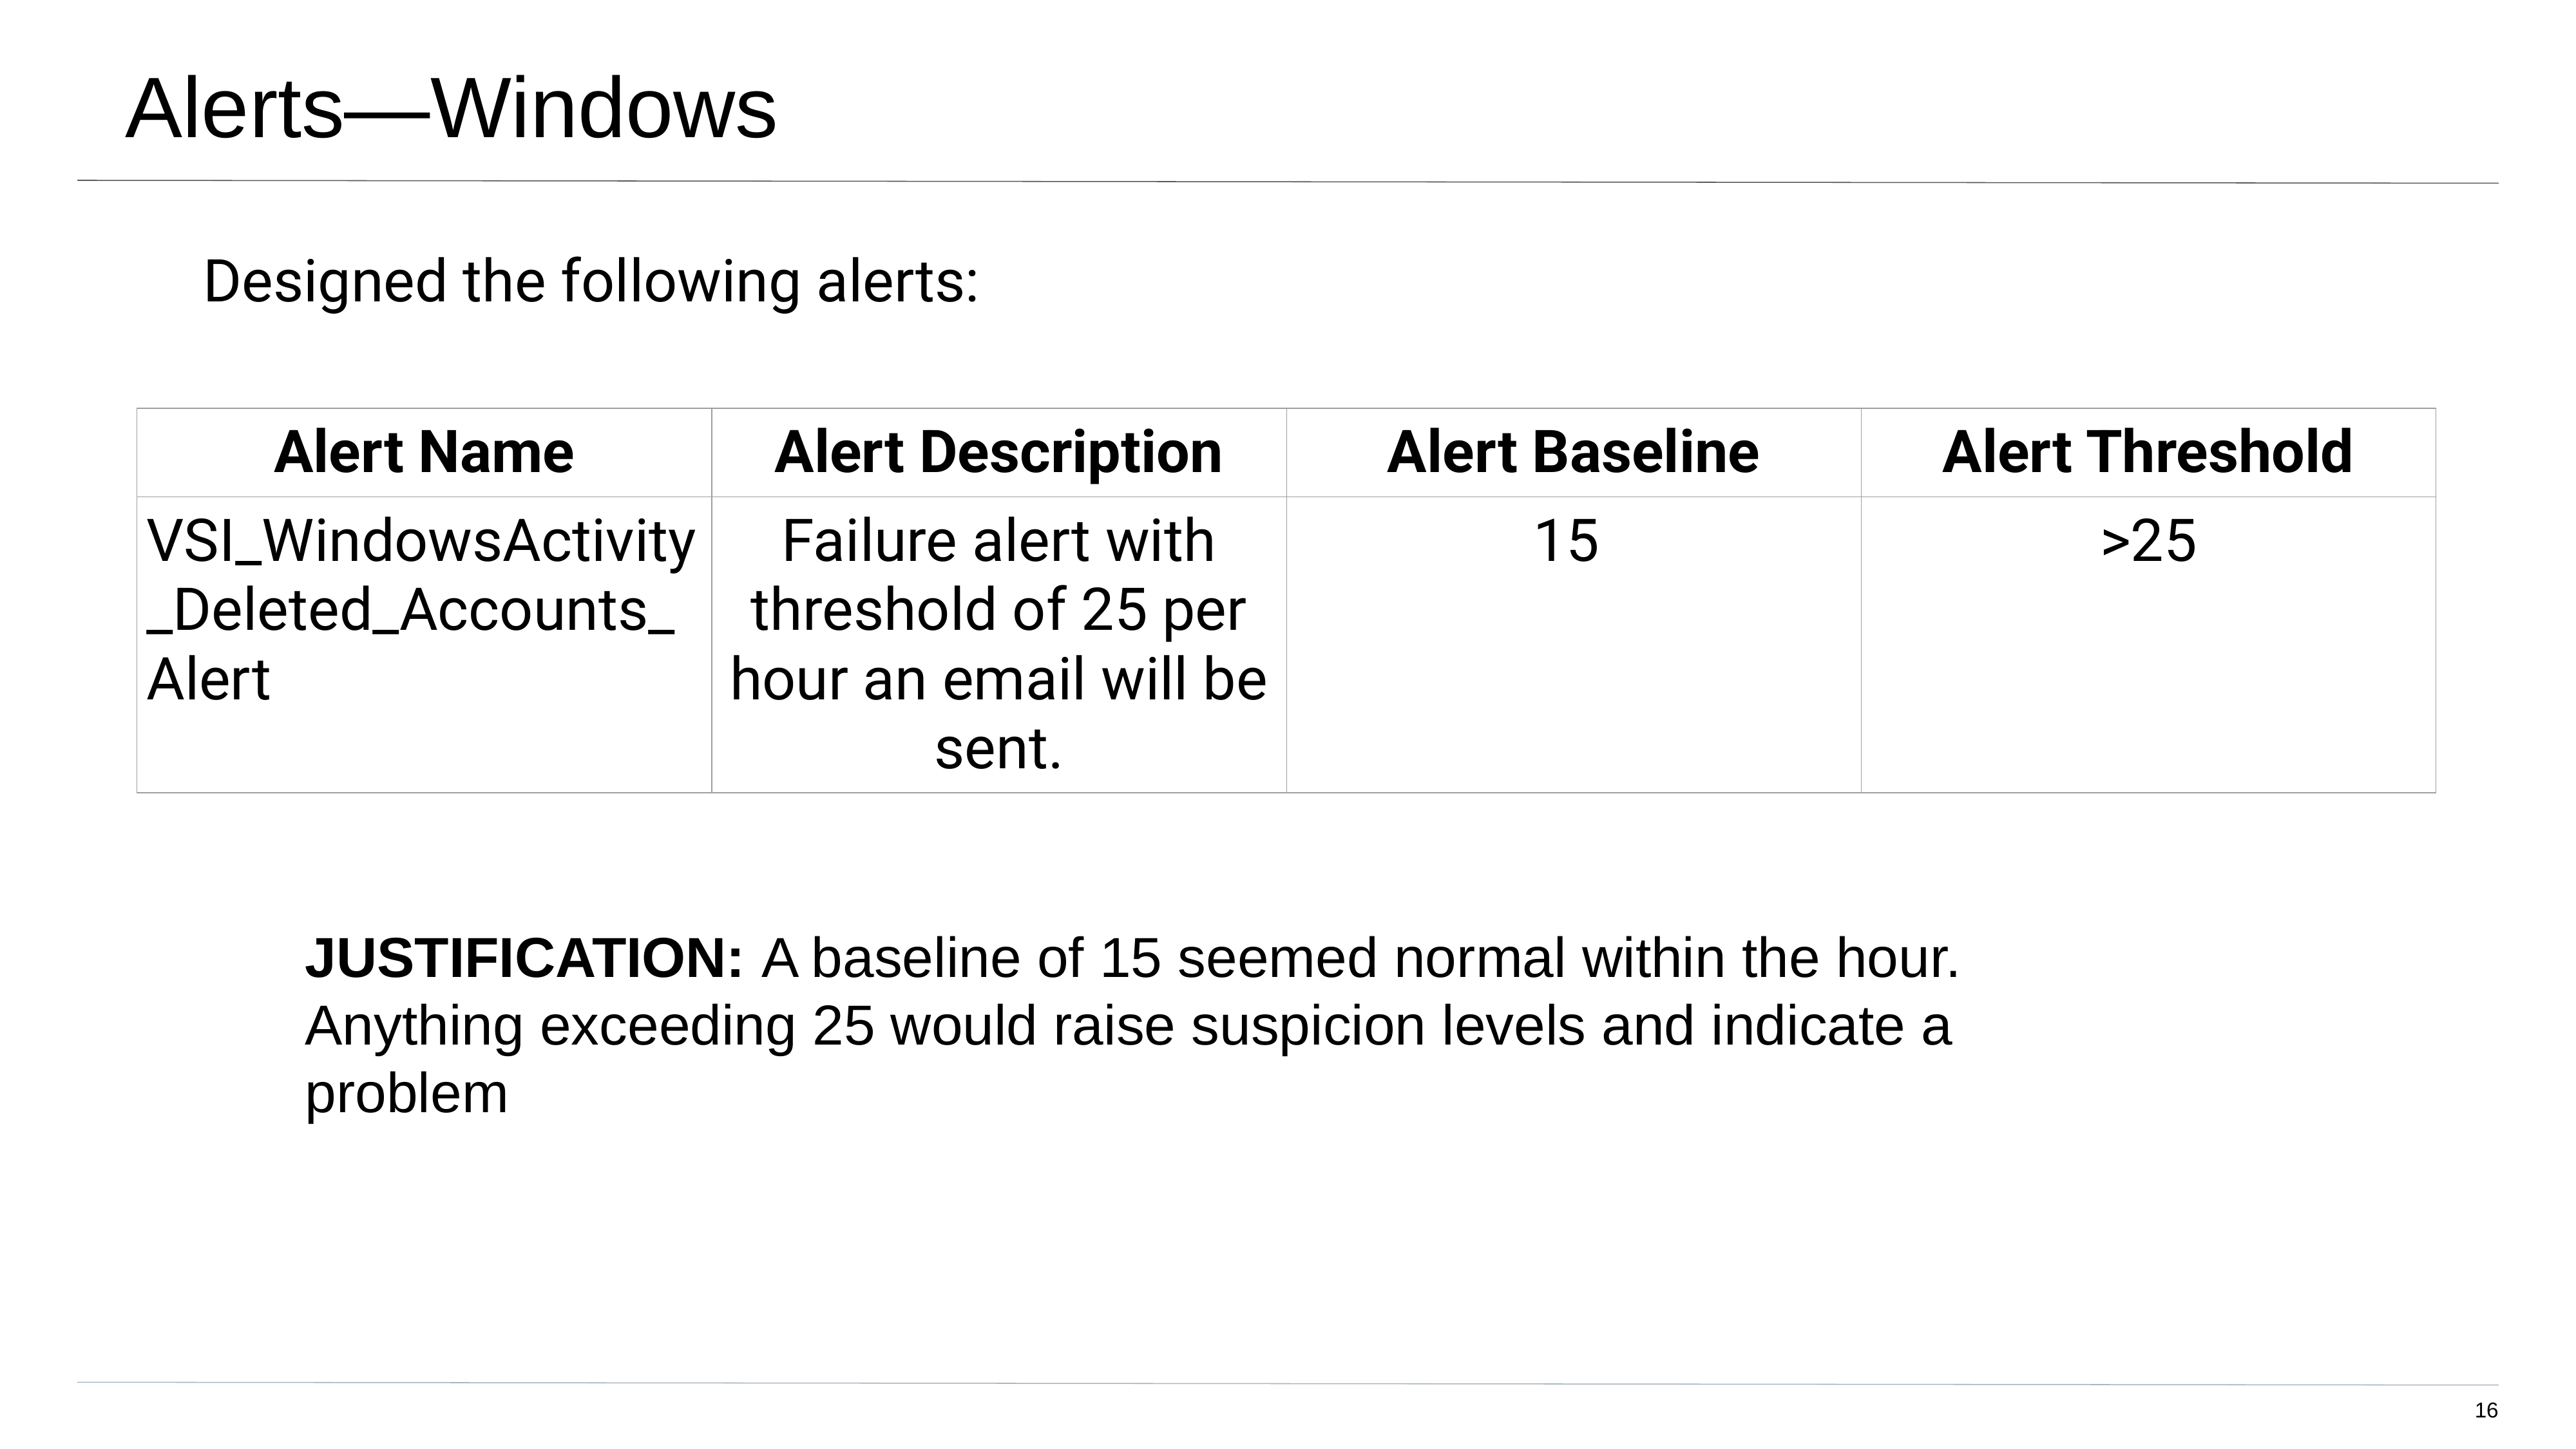

# Alerts—Windows
Designed the following alerts:

| Alert Name | Alert Description | Alert Baseline | Alert Threshold |
| --- | --- | --- | --- |
| VSI\_WindowsActivity\_Deleted\_Accounts\_Alert | Failure alert with threshold of 25 per hour an email will be sent. | 15 | >25 |
JUSTIFICATION: A baseline of 15 seemed normal within the hour. Anything exceeding 25 would raise suspicion levels and indicate a problem
16